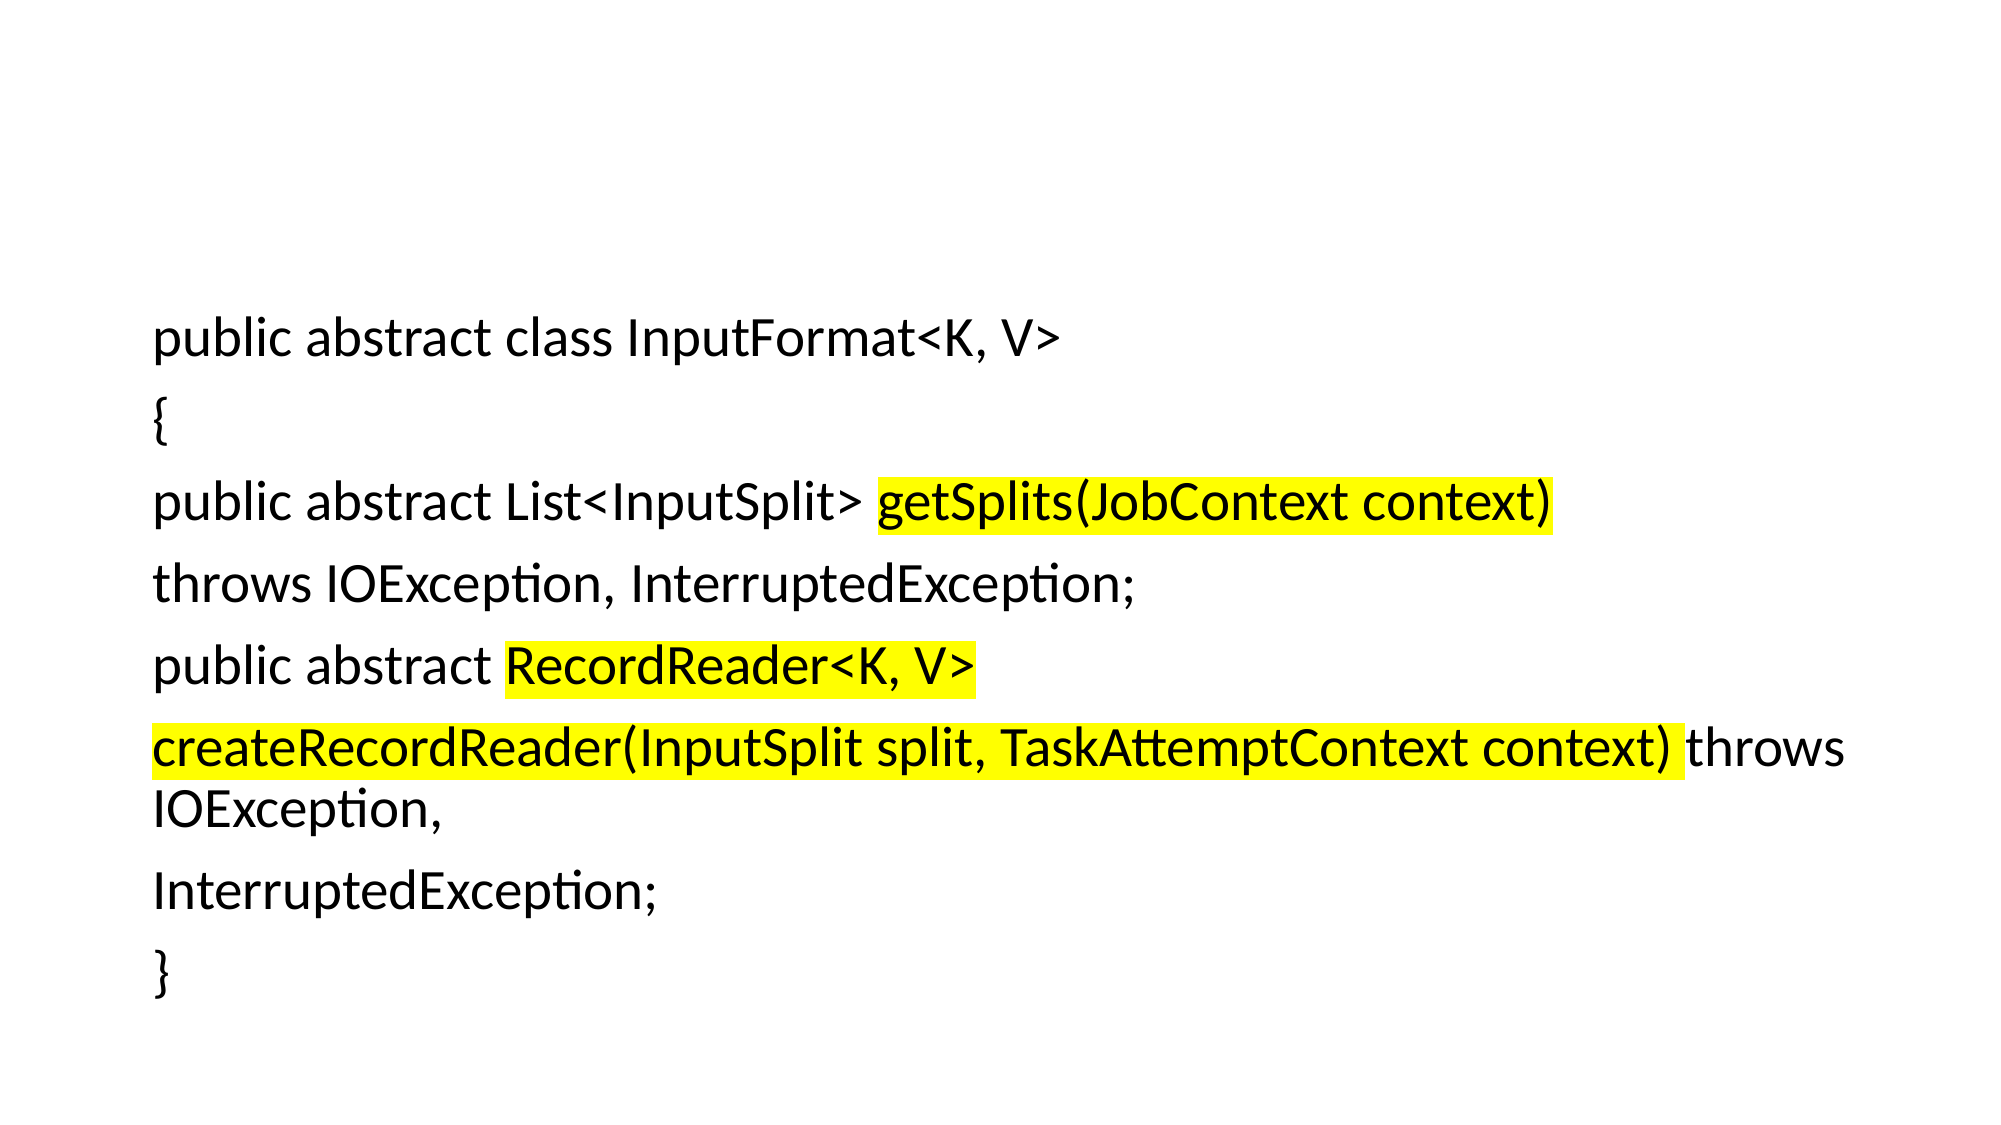

#
public abstract class InputFormat<K, V>
{
public abstract List<InputSplit> getSplits(JobContext context)
throws IOException, InterruptedException;
public abstract RecordReader<K, V>
createRecordReader(InputSplit split, TaskAttemptContext context) throws IOException,
InterruptedException;
}